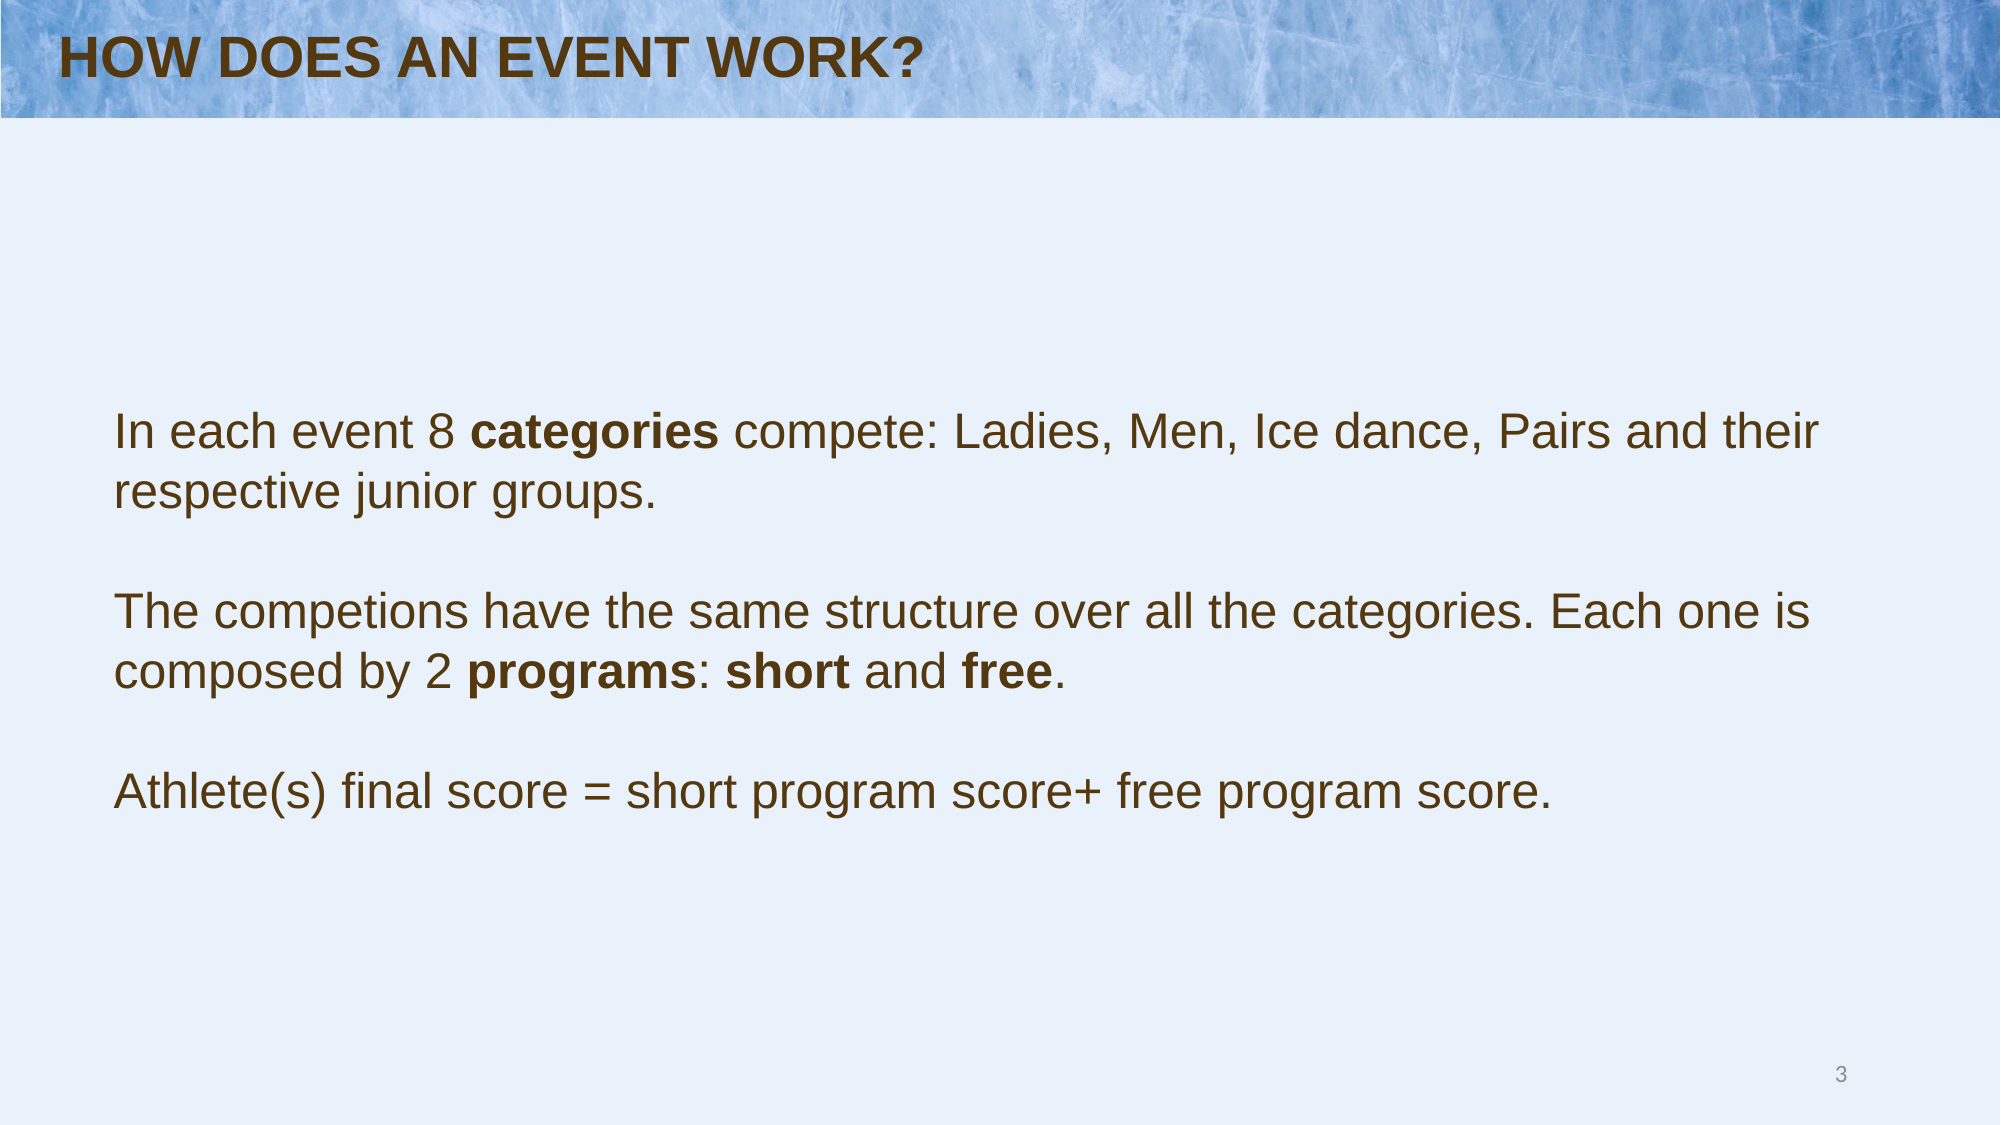

# HOW DOES AN EVENT WORK?
In each event 8 categories compete: Ladies, Men, Ice dance, Pairs and their respective junior groups.

The competions have the same structure over all the categories. Each one is composed by 2 programs: short and free.

Athlete(s) final score = short program score+ free program score.
3